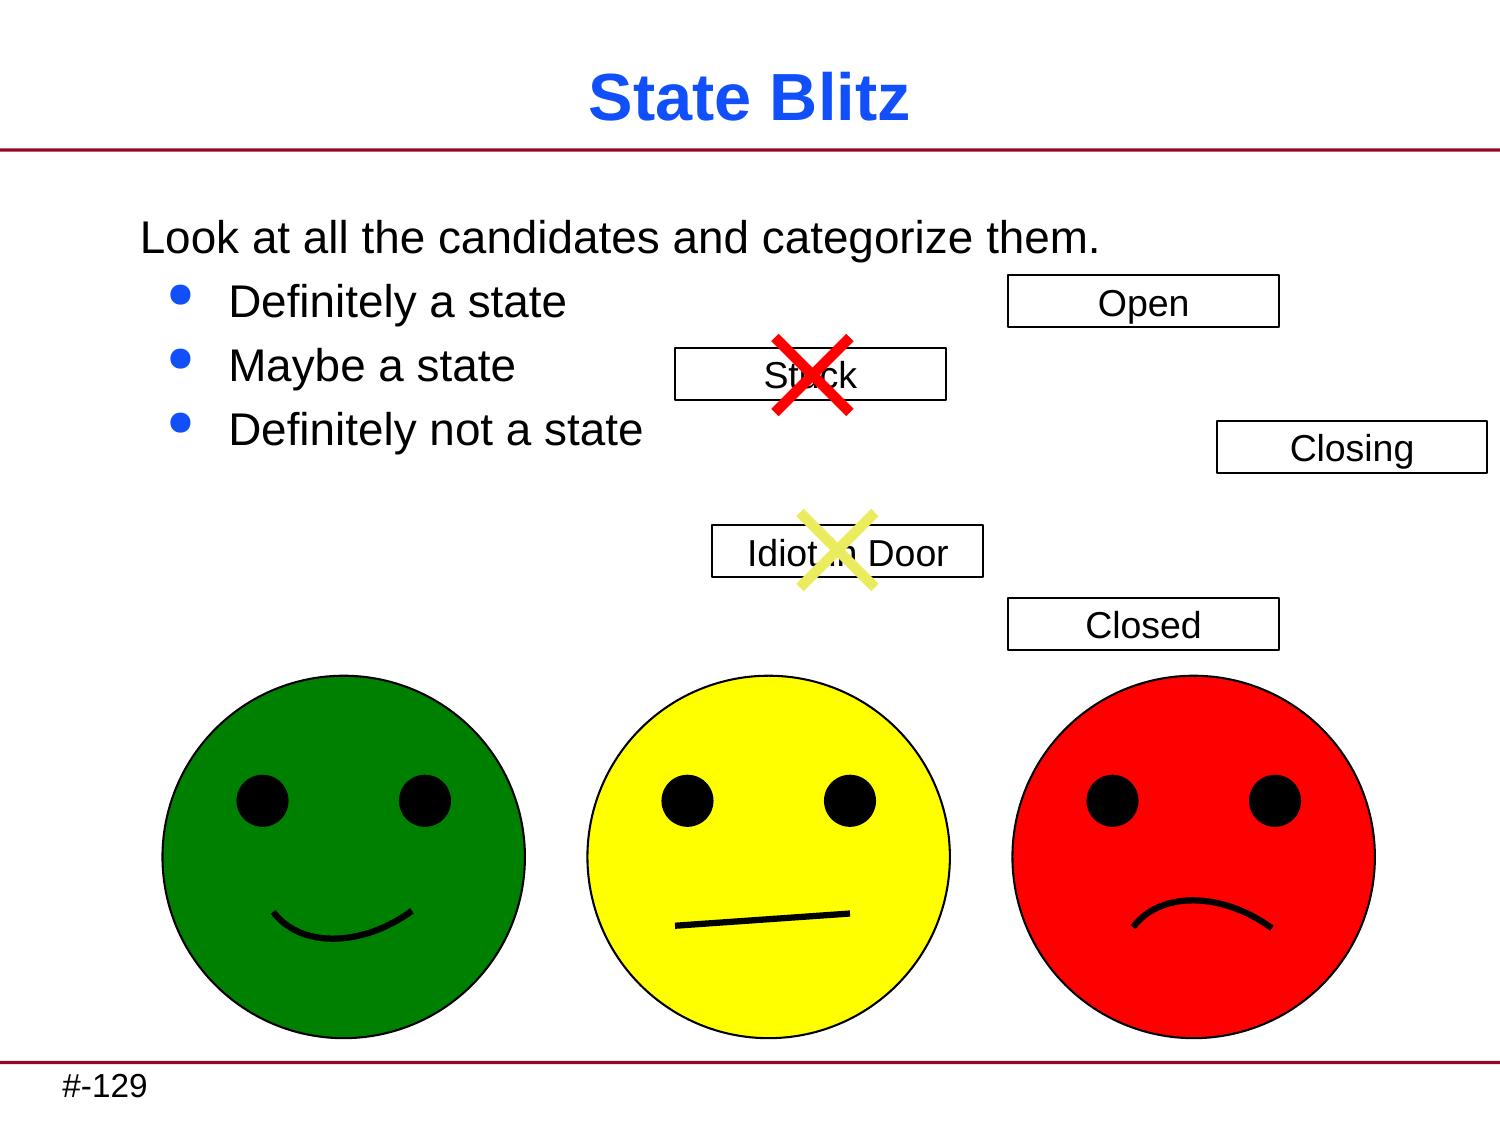

# State Blitz
Look at all the candidates and categorize them.
Definitely a state
Maybe a state
Definitely not a state

Open
Stuck
Closing
Idiot in Door
Closed